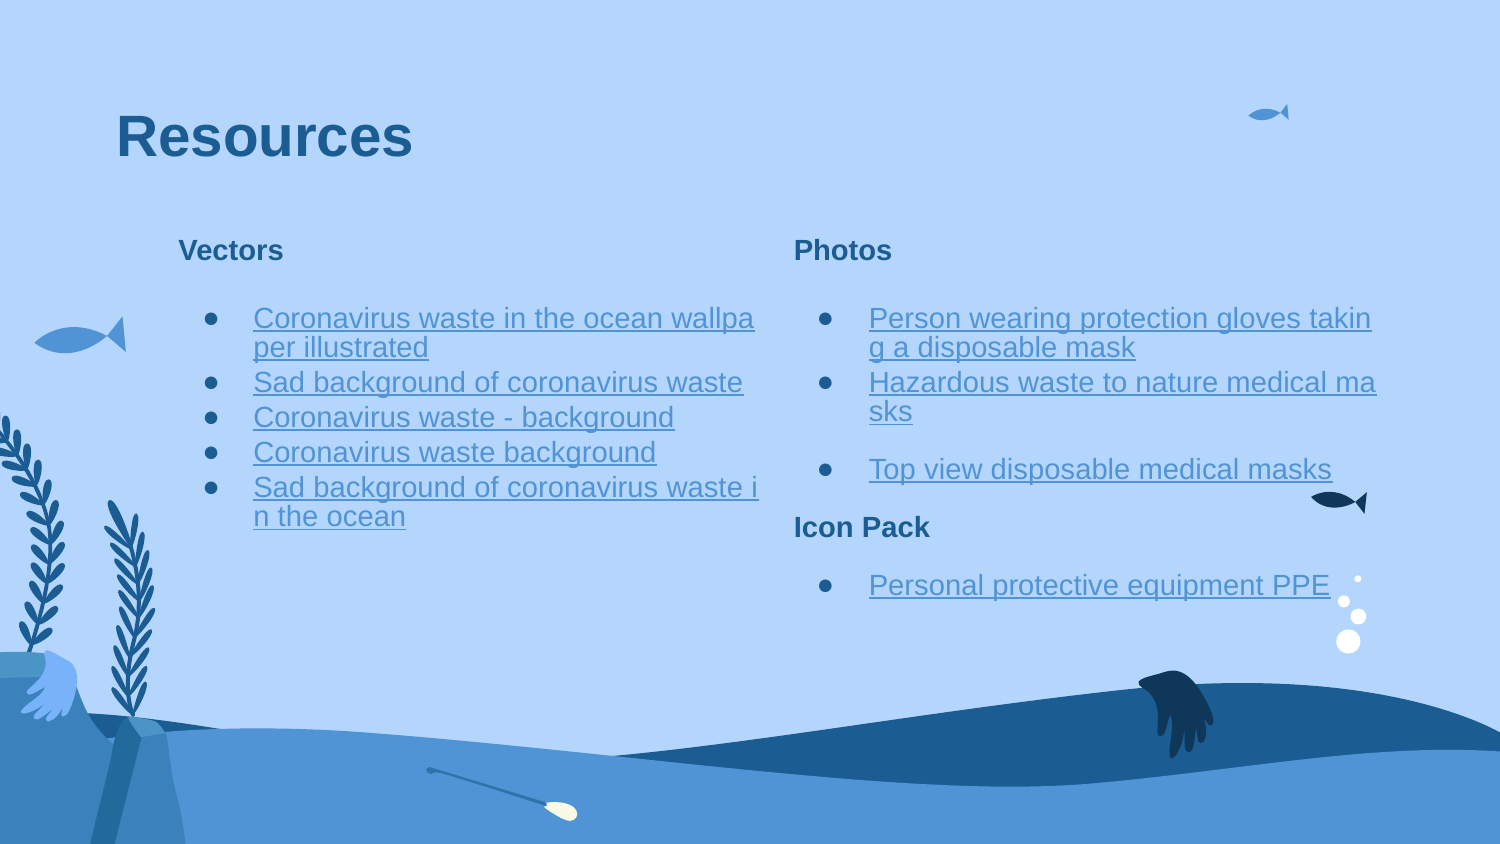

# Resources
Vectors
Coronavirus waste in the ocean wallpaper illustrated
Sad background of coronavirus waste
Coronavirus waste - background
Coronavirus waste background
Sad background of coronavirus waste in the ocean
Photos
Person wearing protection gloves taking a disposable mask
Hazardous waste to nature medical masks
Top view disposable medical masks
Icon Pack
Personal protective equipment PPE